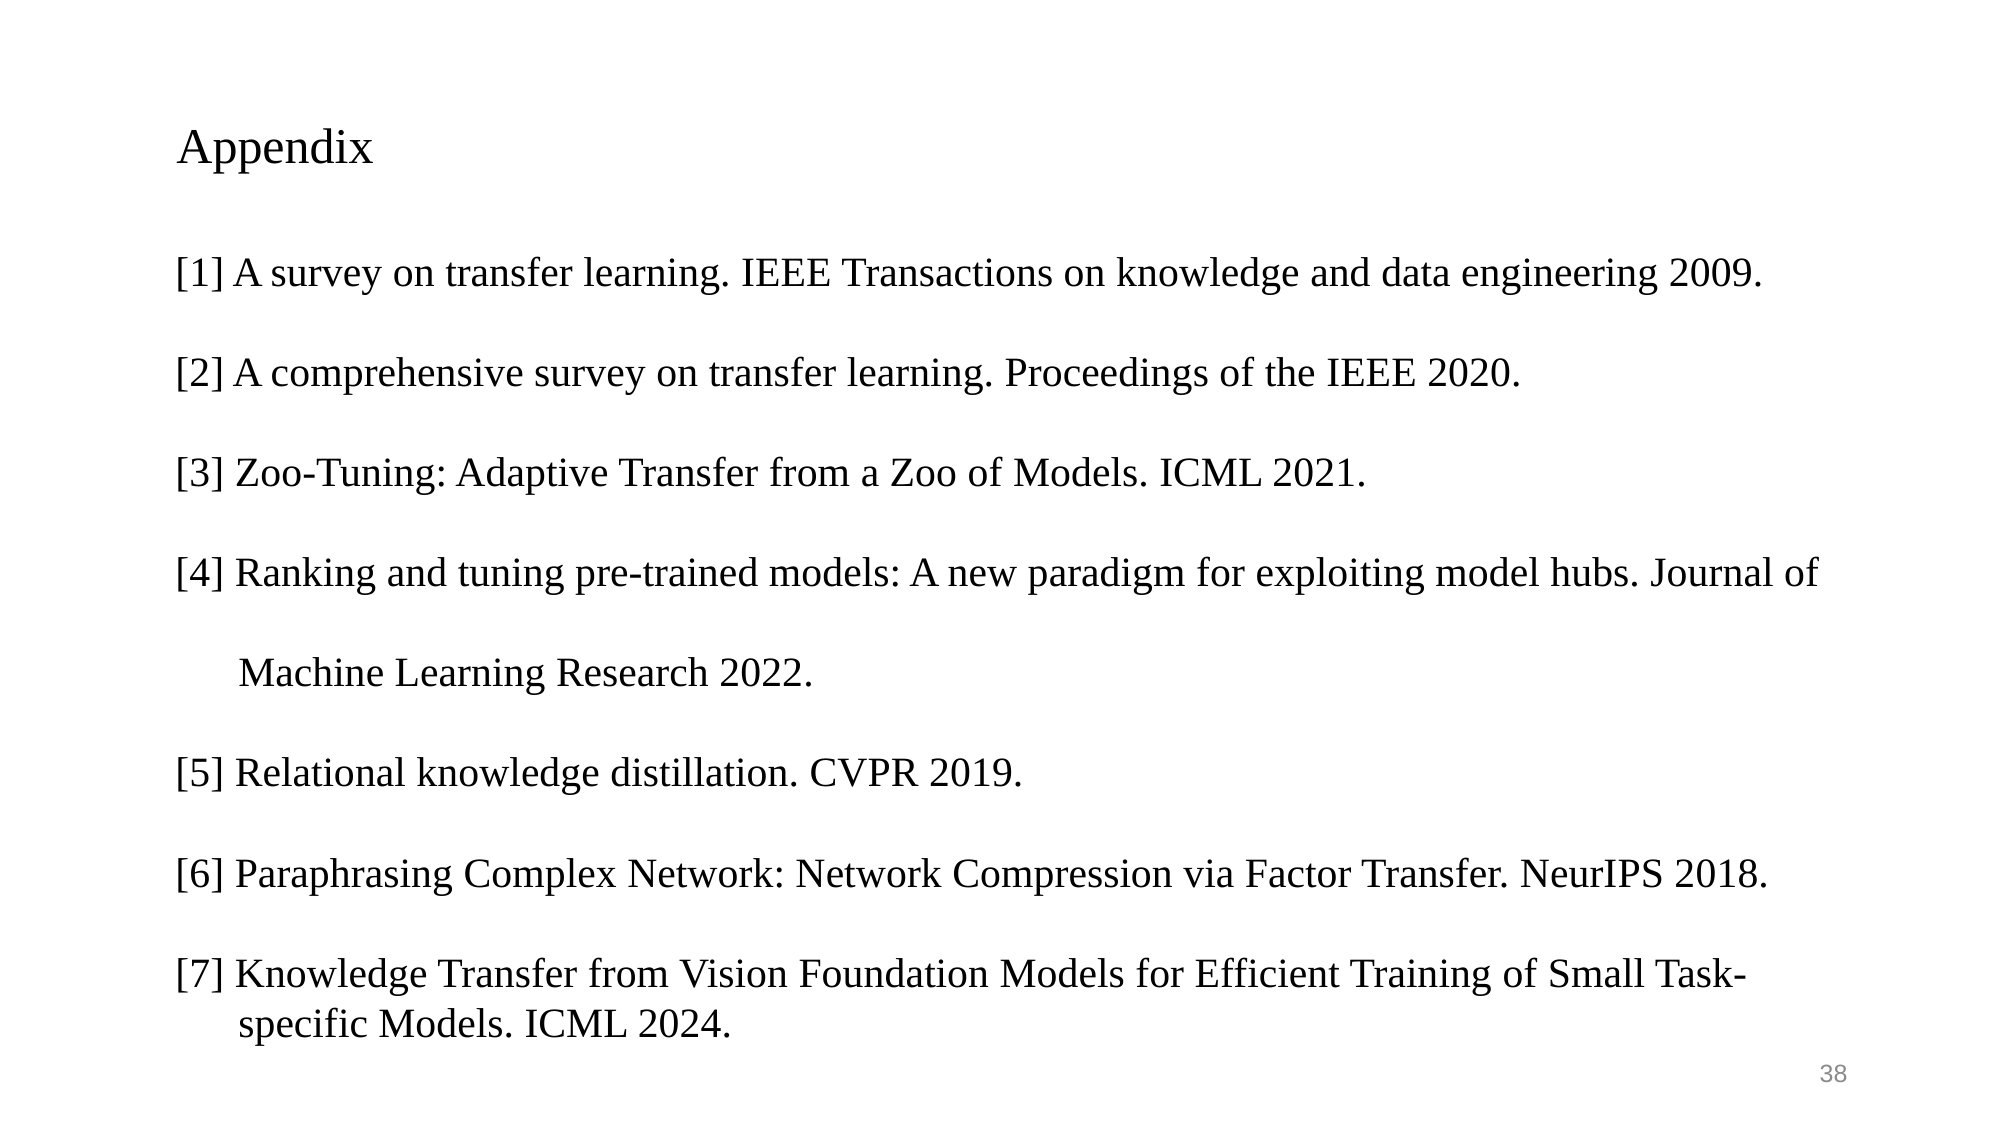

Appendix
[1] A survey on transfer learning. IEEE Transactions on knowledge and data engineering 2009.

[2] A comprehensive survey on transfer learning. Proceedings of the IEEE 2020.

[3] Zoo-Tuning: Adaptive Transfer from a Zoo of Models. ICML 2021.

[4] Ranking and tuning pre-trained models: A new paradigm for exploiting model hubs. Journal of
      Machine Learning Research 2022.

[5] Relational knowledge distillation. CVPR 2019.

[6] Paraphrasing Complex Network: Network Compression via Factor Transfer. NeurIPS 2018.

[7] Knowledge Transfer from Vision Foundation Models for Efficient Training of Small Task-
      specific Models. ICML 2024.
38